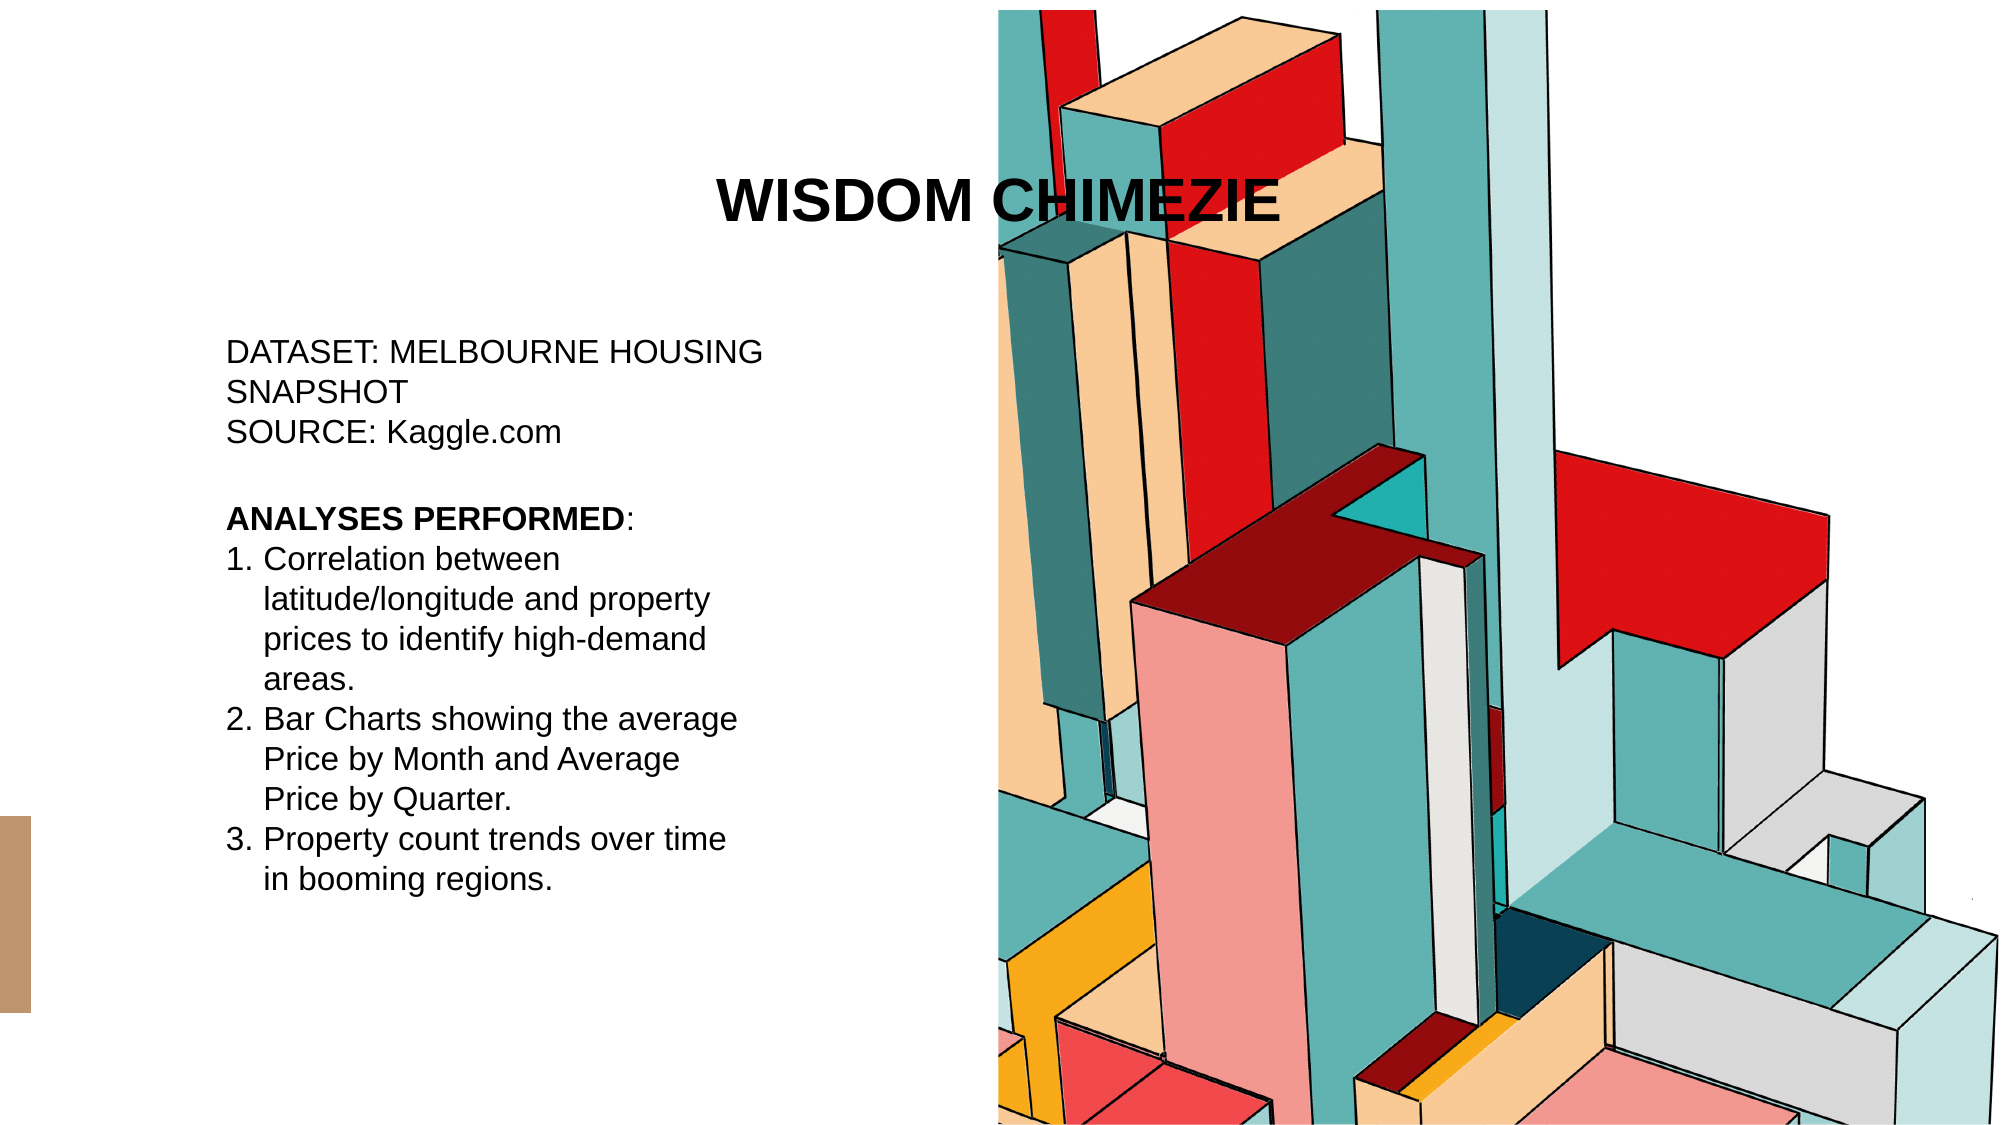

01
WISDOM CHIMEZIE
DATASET: MELBOURNE HOUSING SNAPSHOT
SOURCE: Kaggle.com
ANALYSES PERFORMED:
Correlation between latitude/longitude and property prices to identify high-demand areas.
Bar Charts showing the average Price by Month and Average Price by Quarter.
Property count trends over time in booming regions.